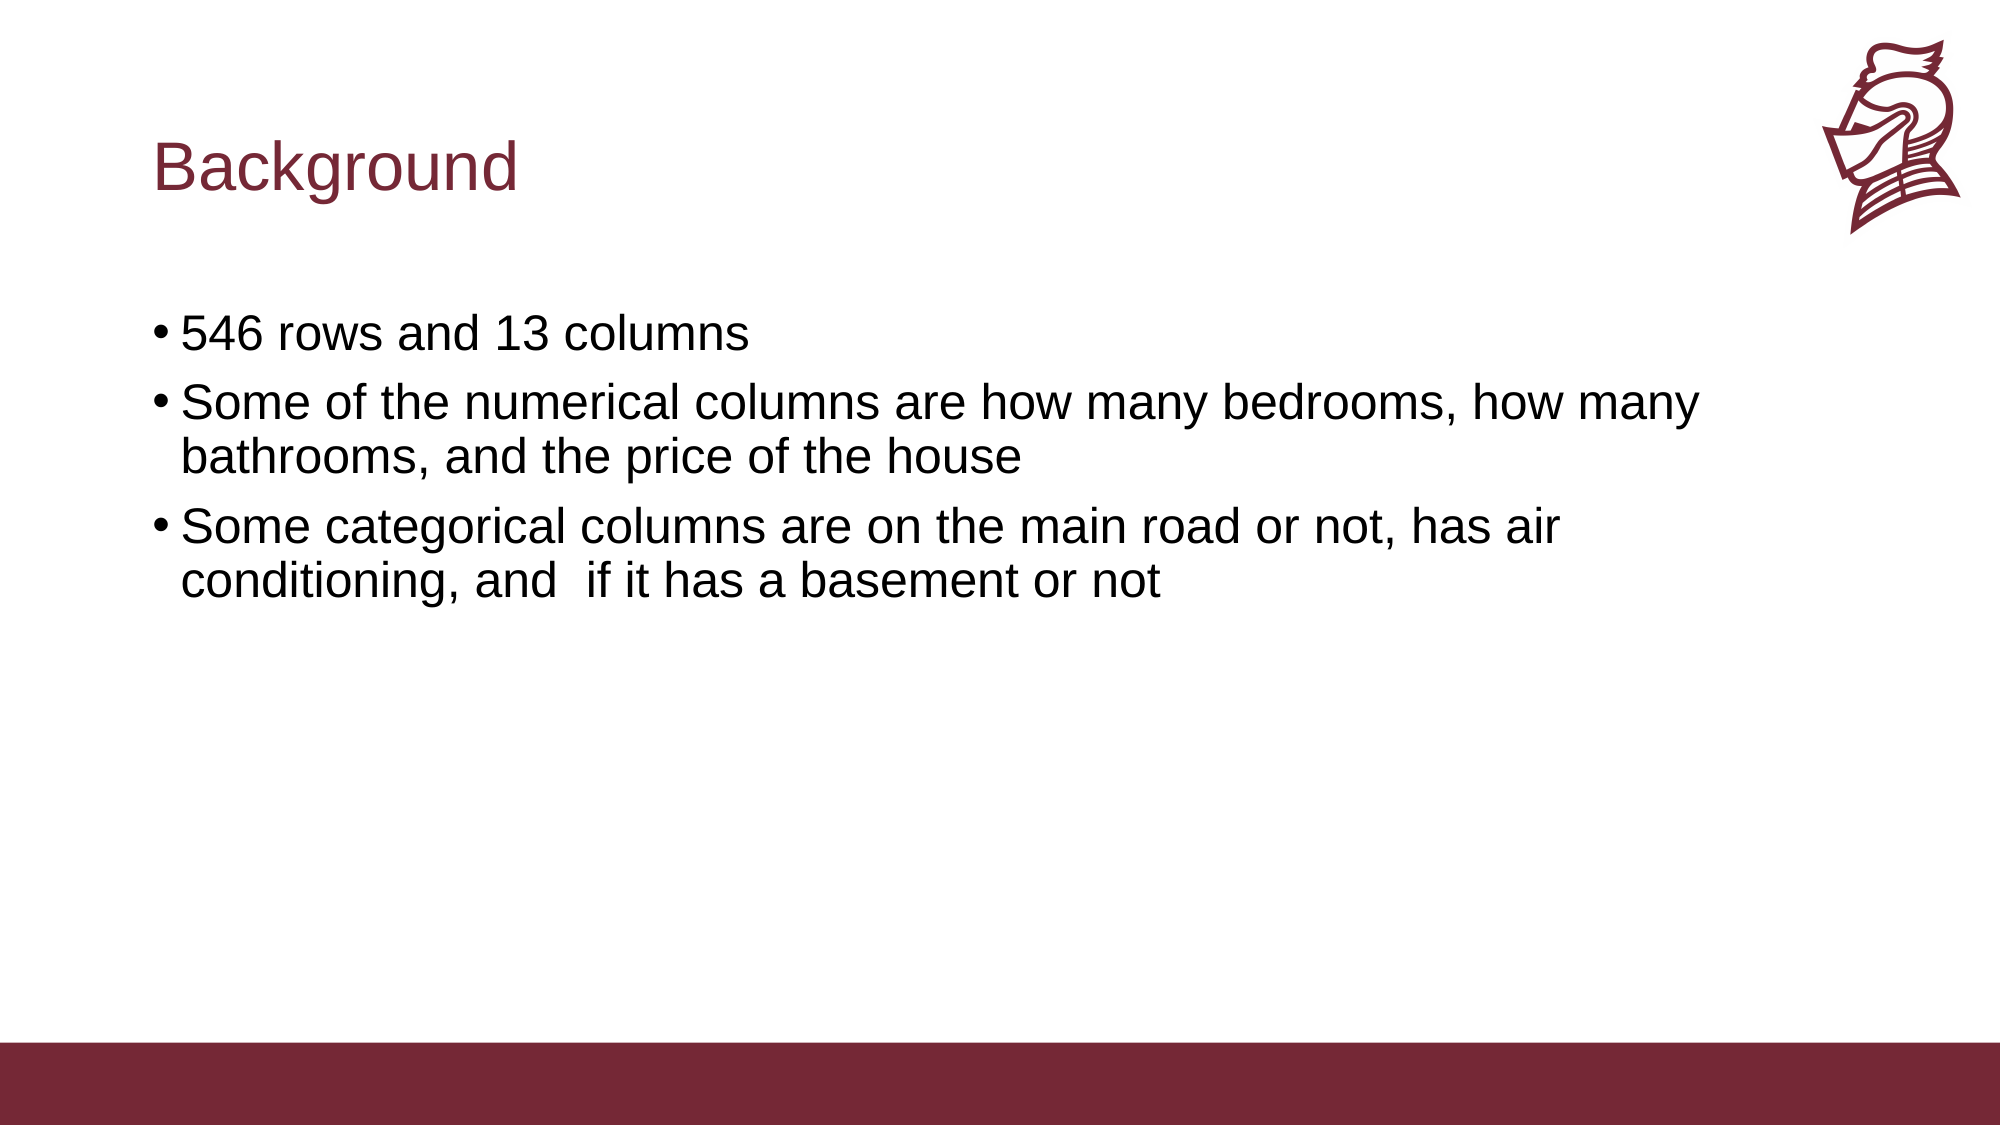

# Background
546 rows and 13 columns
Some of the numerical columns are how many bedrooms, how many bathrooms, and the price of the house
Some categorical columns are on the main road or not, has air conditioning, and  if it has a basement or not